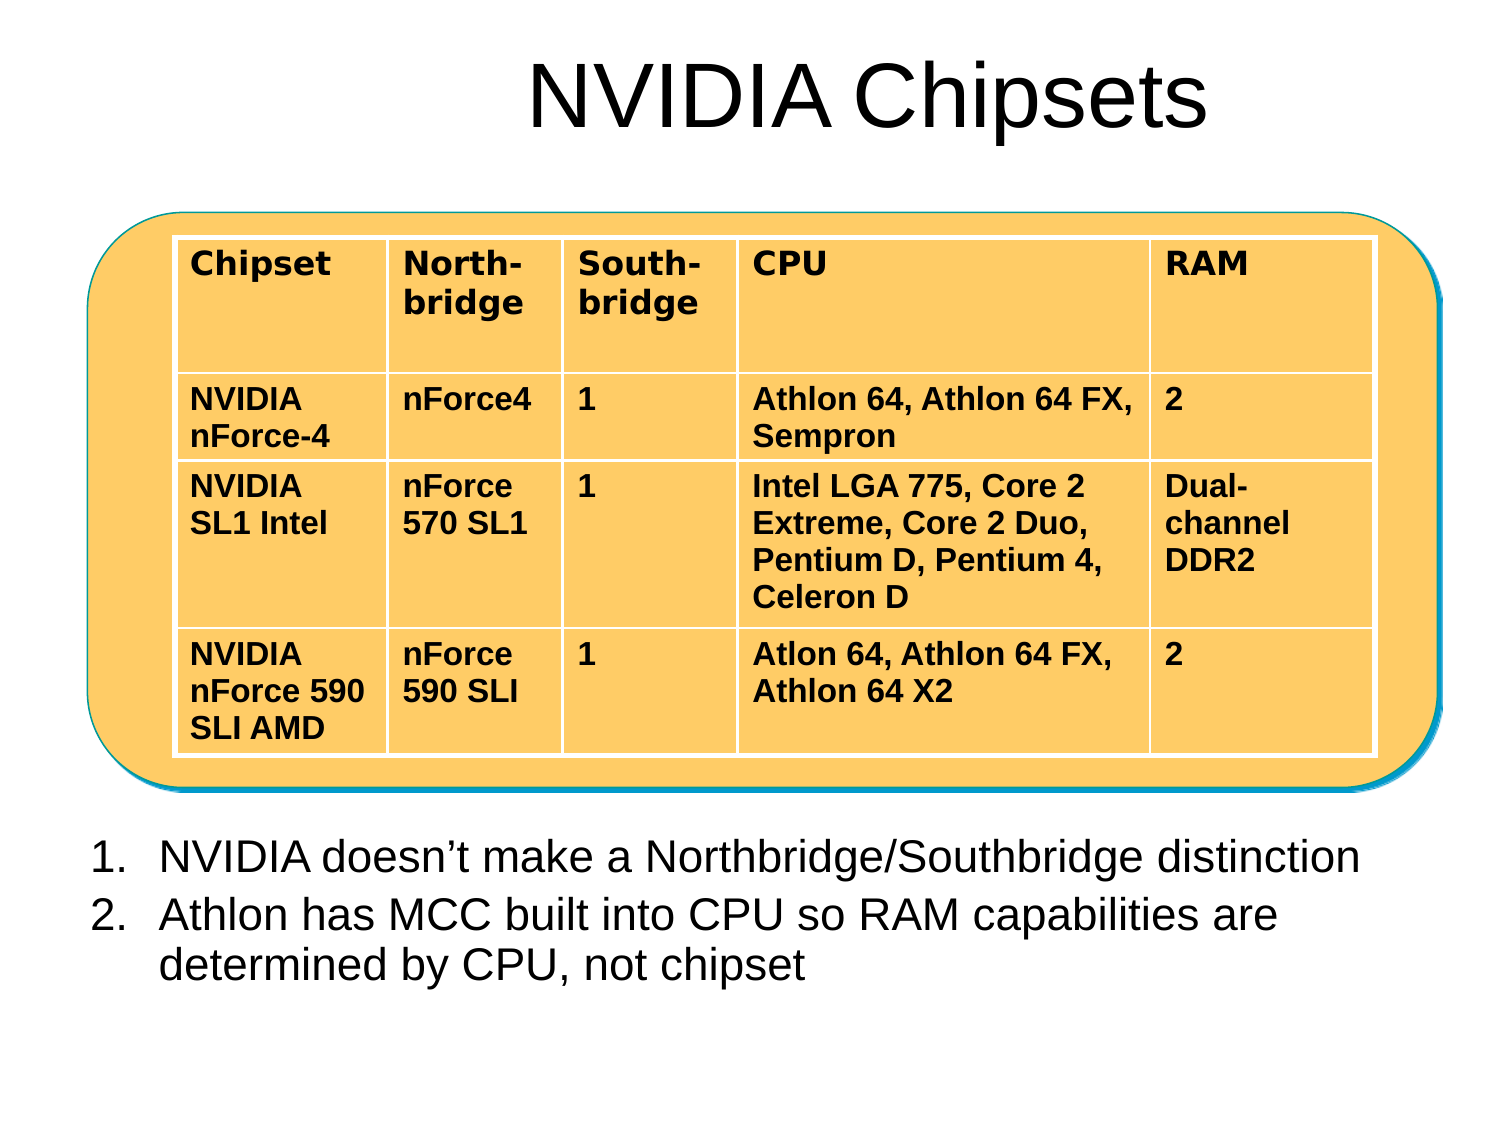

# NVIDIA Chipsets

| Chipset | North-bridge | South-bridge | CPU | RAM |
| --- | --- | --- | --- | --- |
| NVIDIA nForce-4 | nForce4 | 1 | Athlon 64, Athlon 64 FX, Sempron | 2 |
| NVIDIA SL1 Intel | nForce 570 SL1 | 1 | Intel LGA 775, Core 2 Extreme, Core 2 Duo, Pentium D, Pentium 4, Celeron D | Dual-channel DDR2 |
| NVIDIA nForce 590 SLI AMD | nForce 590 SLI | 1 | Atlon 64, Athlon 64 FX, Athlon 64 X2 | 2 |
NVIDIA doesn’t make a Northbridge/Southbridge distinction
Athlon has MCC built into CPU so RAM capabilities are determined by CPU, not chipset